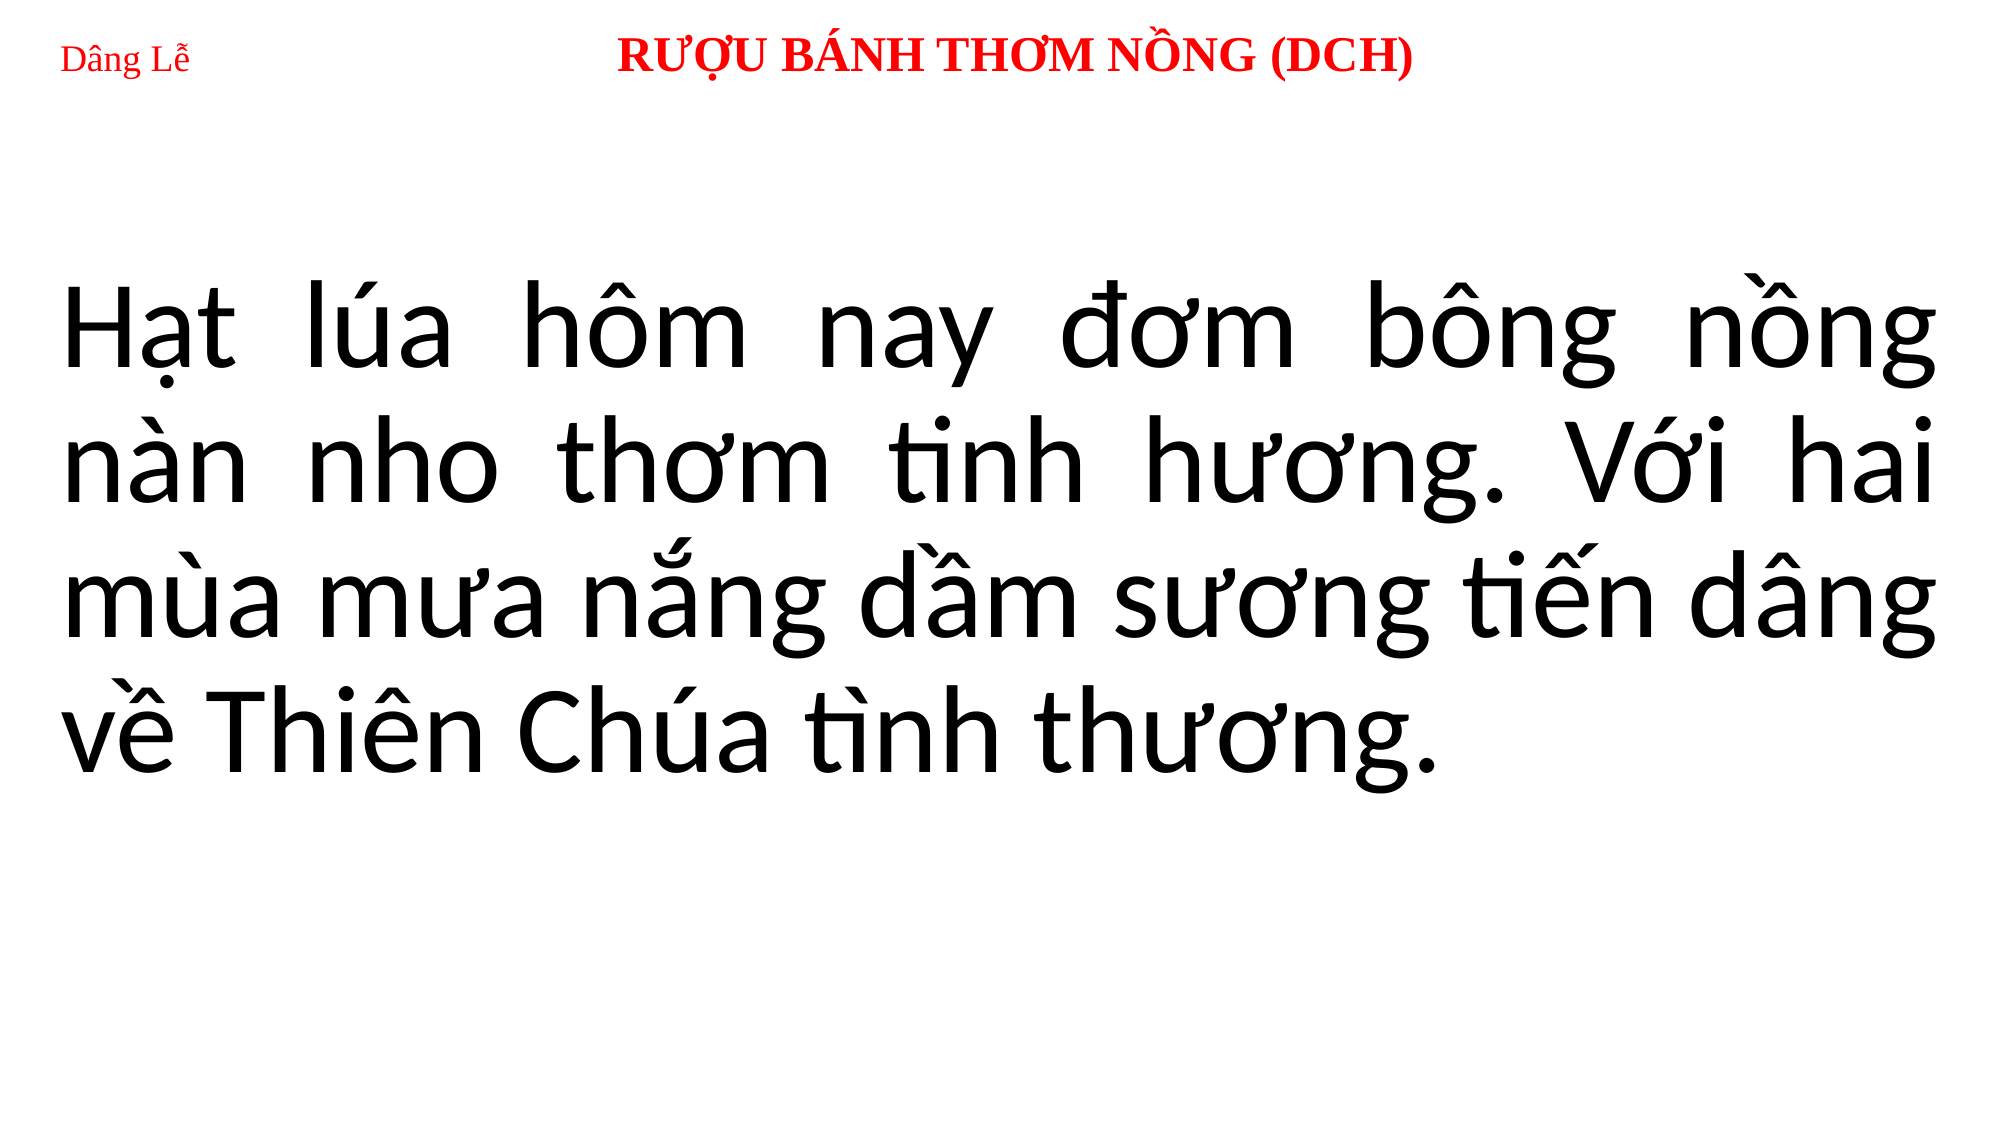

# Dâng Lễ                                             RƯỢU BÁNH THƠM NỒNG (DCH)
Hạt lúa hôm nay đơm bông nồng nàn nho thơm tinh hương. Với hai mùa mưa nắng dầm sương tiến dâng về Thiên Chúa tình thương.